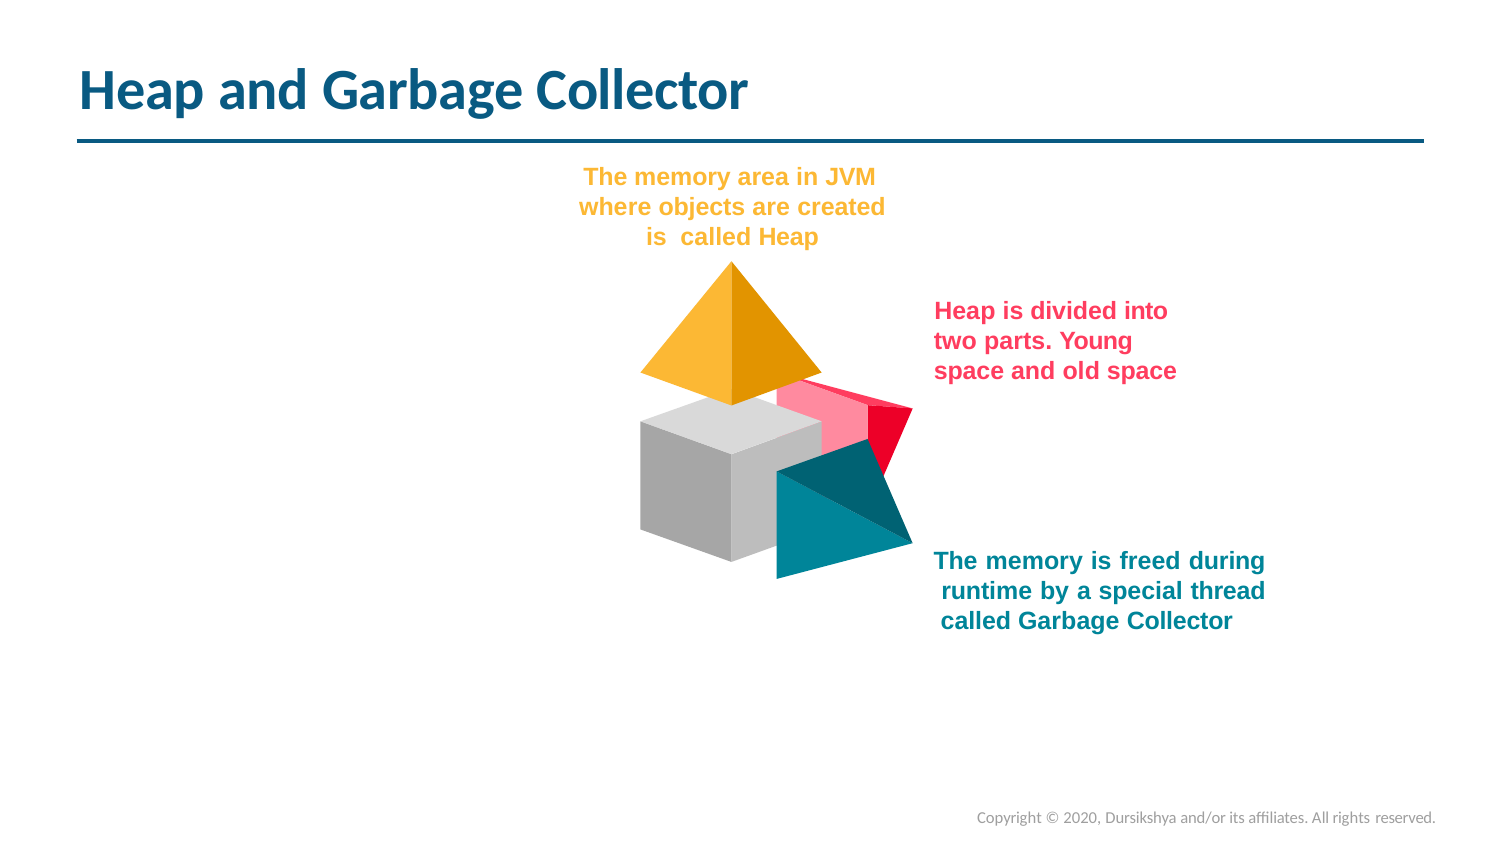

# Heap and Garbage Collector

The memory area in JVM  where objects are created is  called Heap

Heap is divided into  two parts. Young  space and old space

The memory is freed during  runtime by a special thread  called Garbage Collector
Copyright © 2020, Dursikshya and/or its affiliates. All rights reserved.